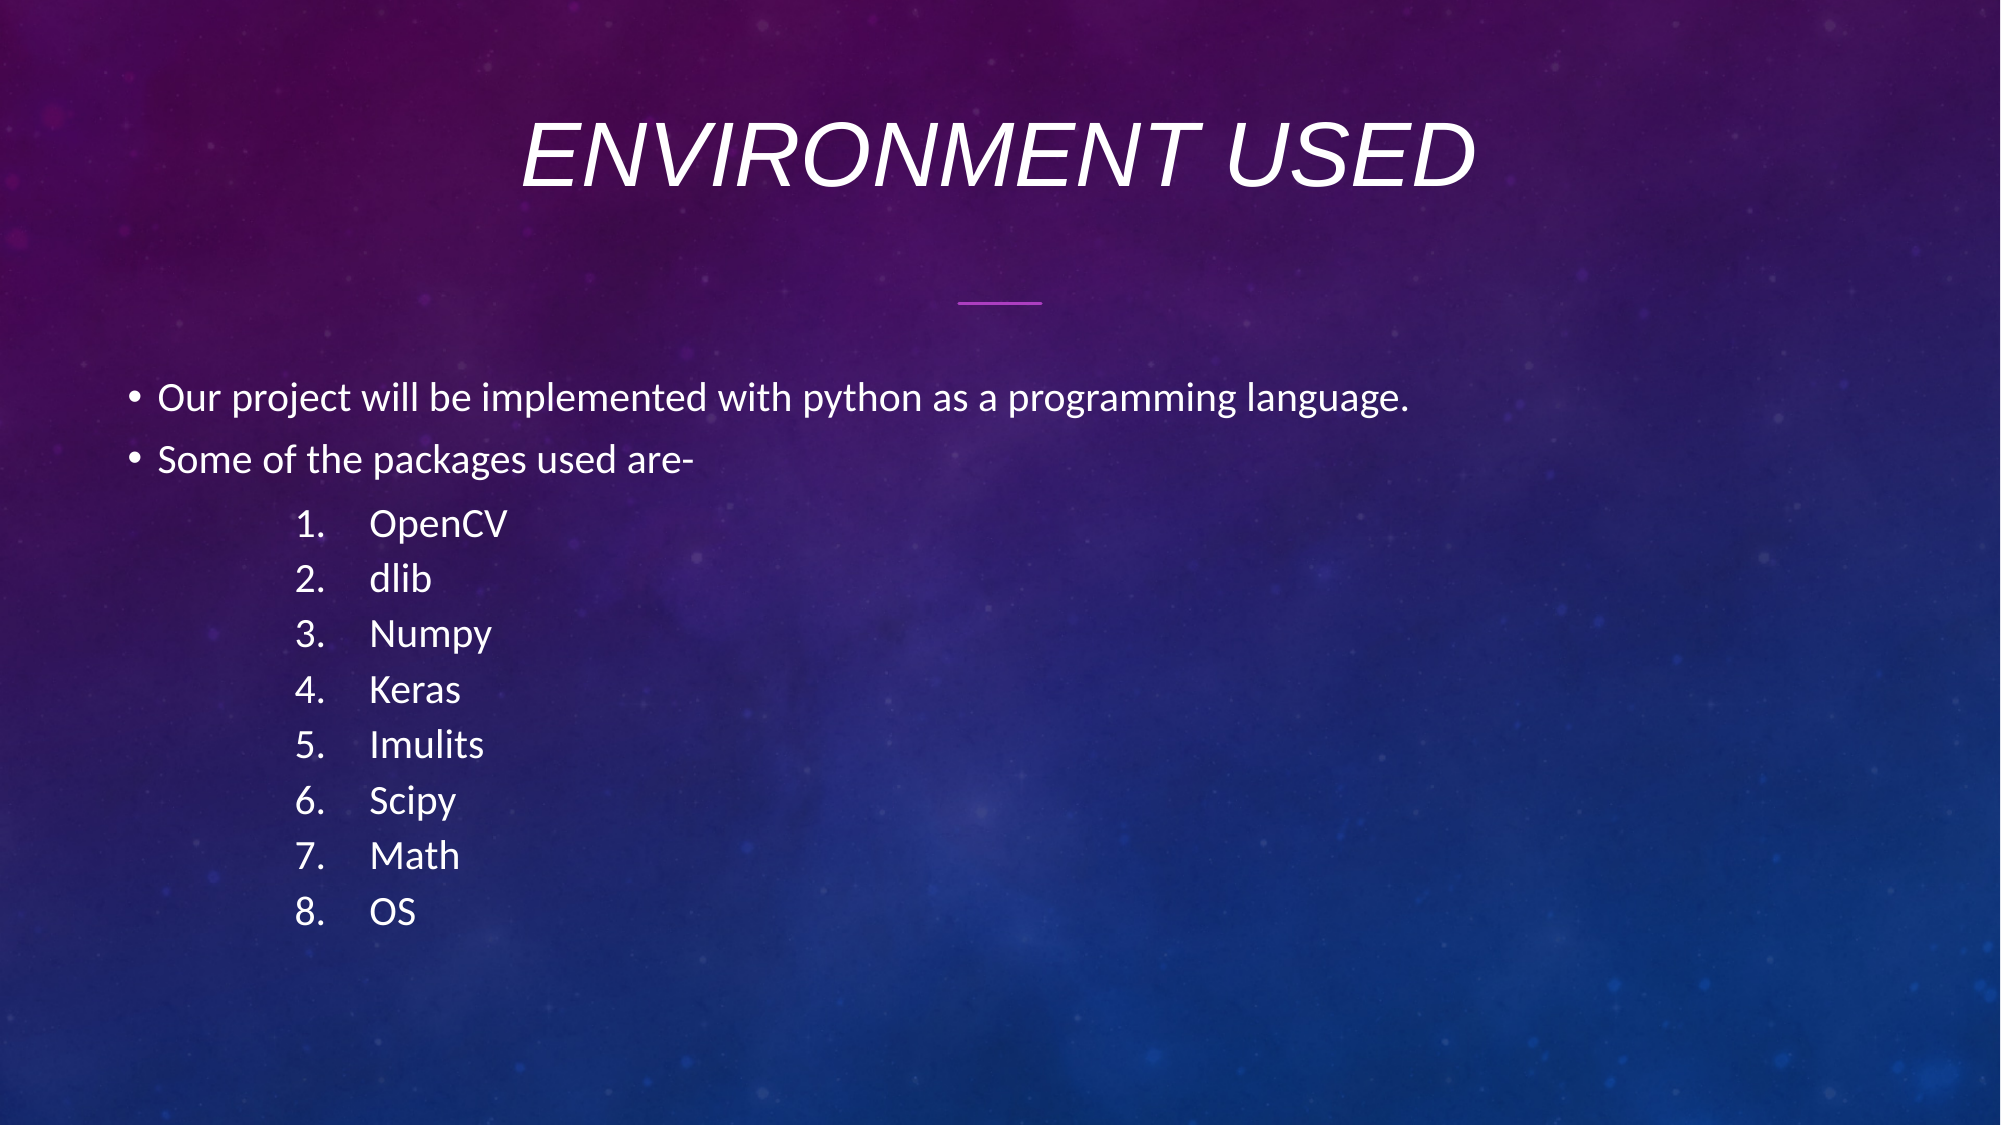

# Environment used

Our project will be implemented with python as a programming language.
Some of the packages used are-
OpenCV
dlib
Numpy
Keras
Imulits
Scipy
Math
OS